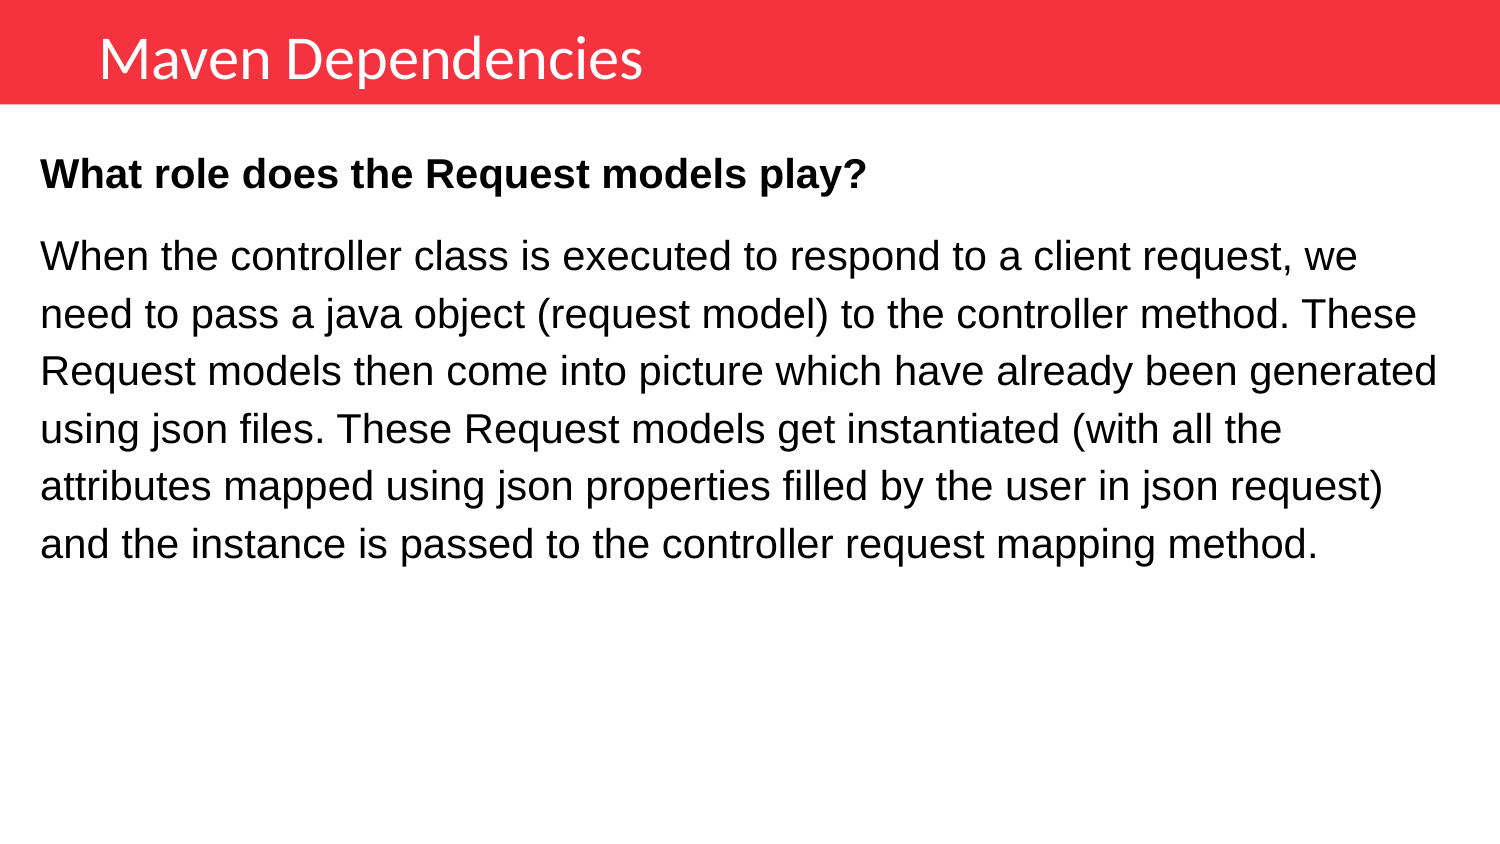

Maven Dependencies

What role does the Request models play?
When the controller class is executed to respond to a client request, we need to pass a java object (request model) to the controller method. These Request models then come into picture which have already been generated using json files. These Request models get instantiated (with all the attributes mapped using json properties filled by the user in json request) and the instance is passed to the controller request mapping method.